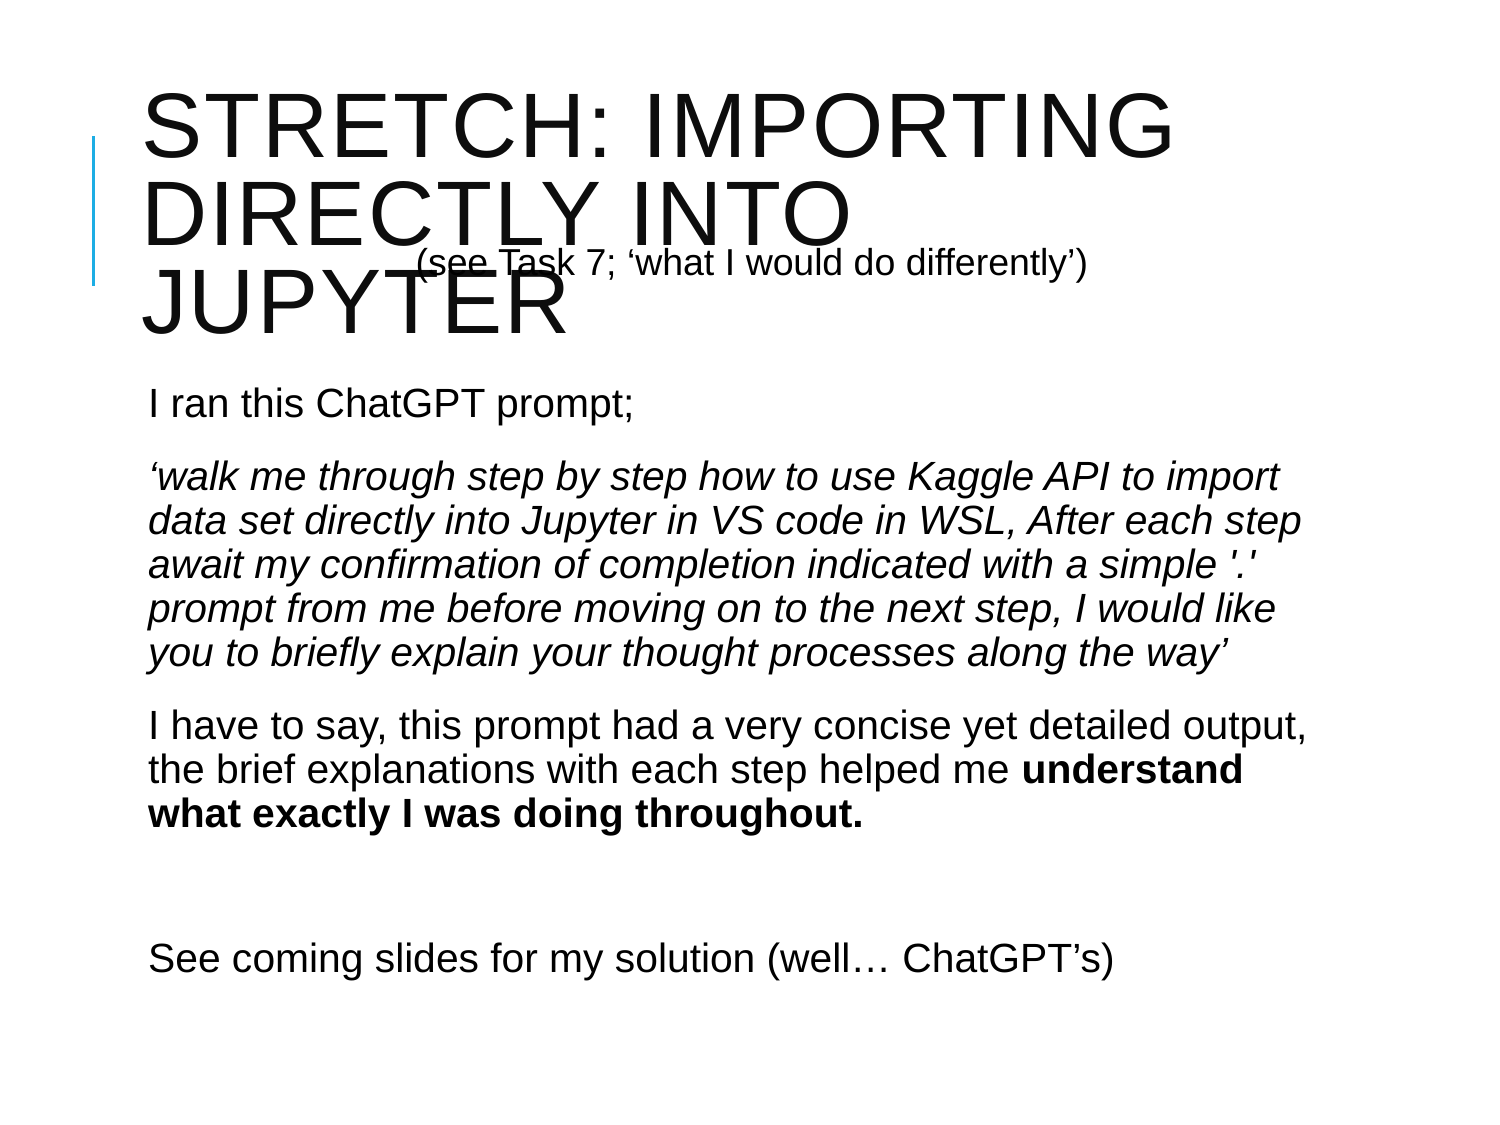

# Stretch: Importing Directly into jupyter
(see Task 7; ‘what I would do differently’)
I ran this ChatGPT prompt;
‘walk me through step by step how to use Kaggle API to import data set directly into Jupyter in VS code in WSL, After each step await my confirmation of completion indicated with a simple '.' prompt from me before moving on to the next step, I would like you to briefly explain your thought processes along the way’
I have to say, this prompt had a very concise yet detailed output, the brief explanations with each step helped me understand what exactly I was doing throughout.

See coming slides for my solution (well… ChatGPT’s)